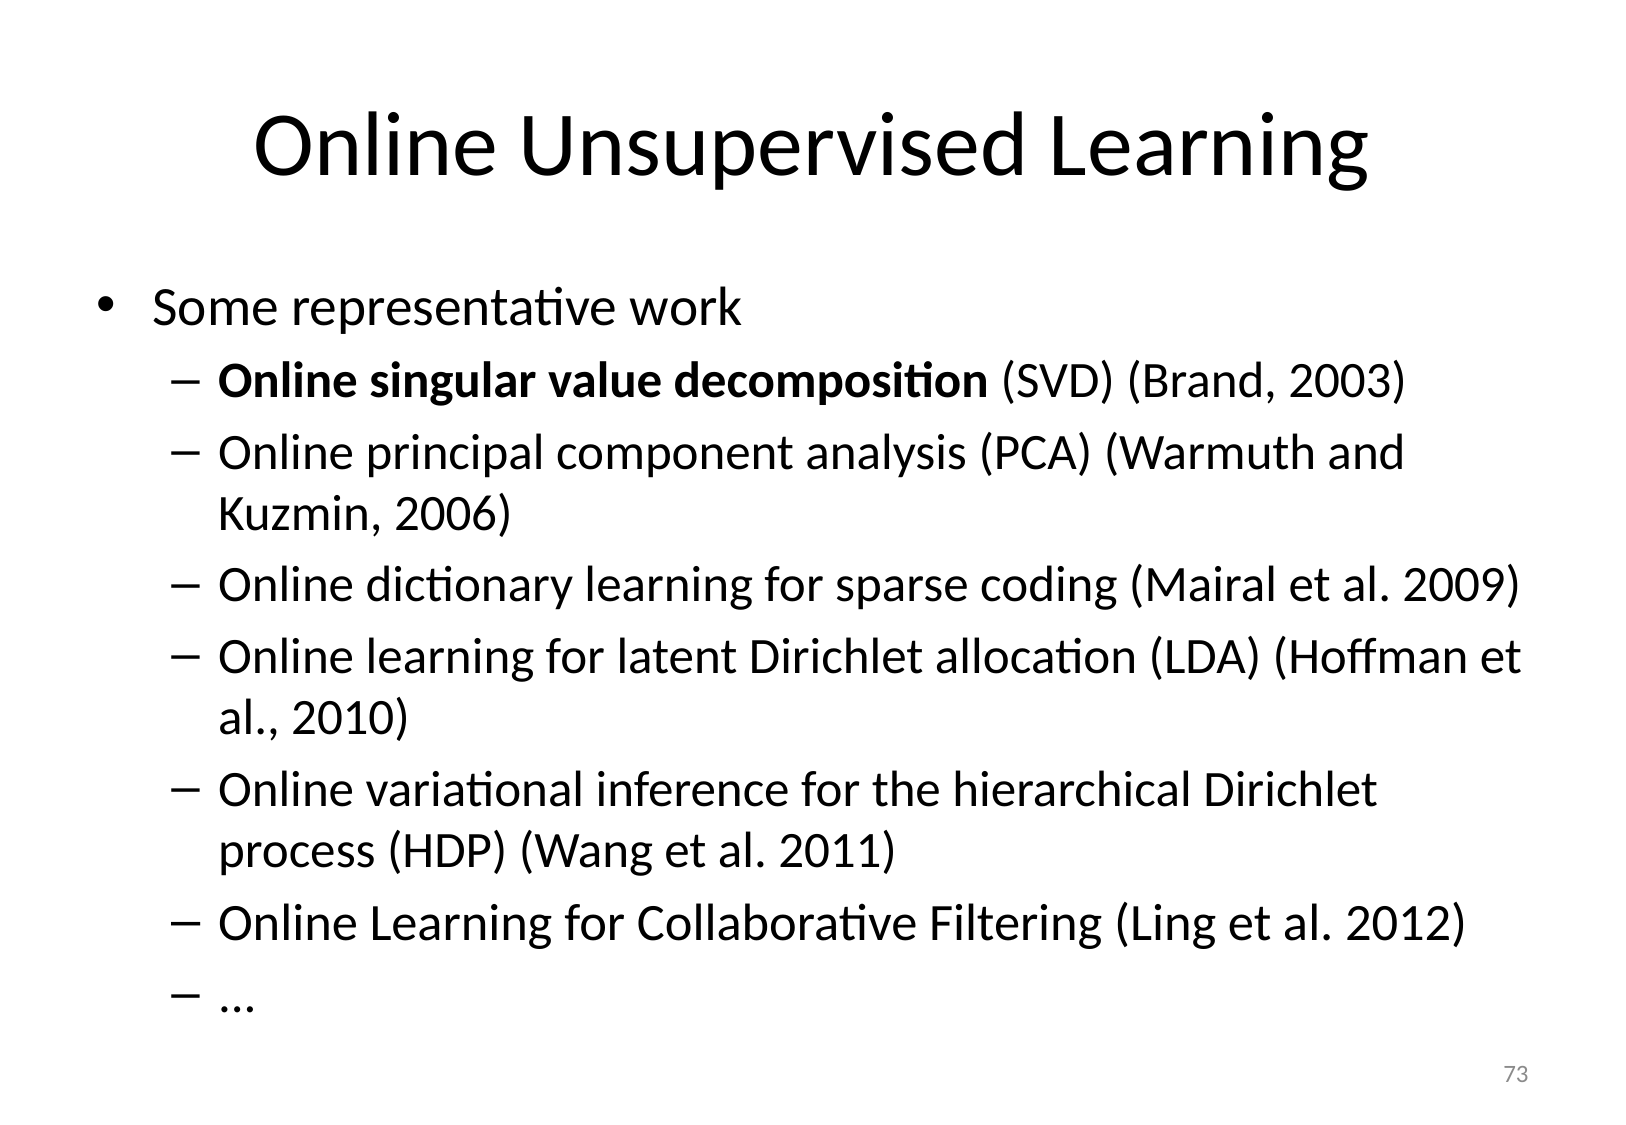

# Online Unsupervised Learning
Some representative work
Online singular value decomposition (SVD) (Brand, 2003)
Online principal component analysis (PCA) (Warmuth and Kuzmin, 2006)
Online dictionary learning for sparse coding (Mairal et al. 2009)
Online learning for latent Dirichlet allocation (LDA) (Hoffman et al., 2010)
Online variational inference for the hierarchical Dirichlet process (HDP) (Wang et al. 2011)
Online Learning for Collaborative Filtering (Ling et al. 2012)
...
73